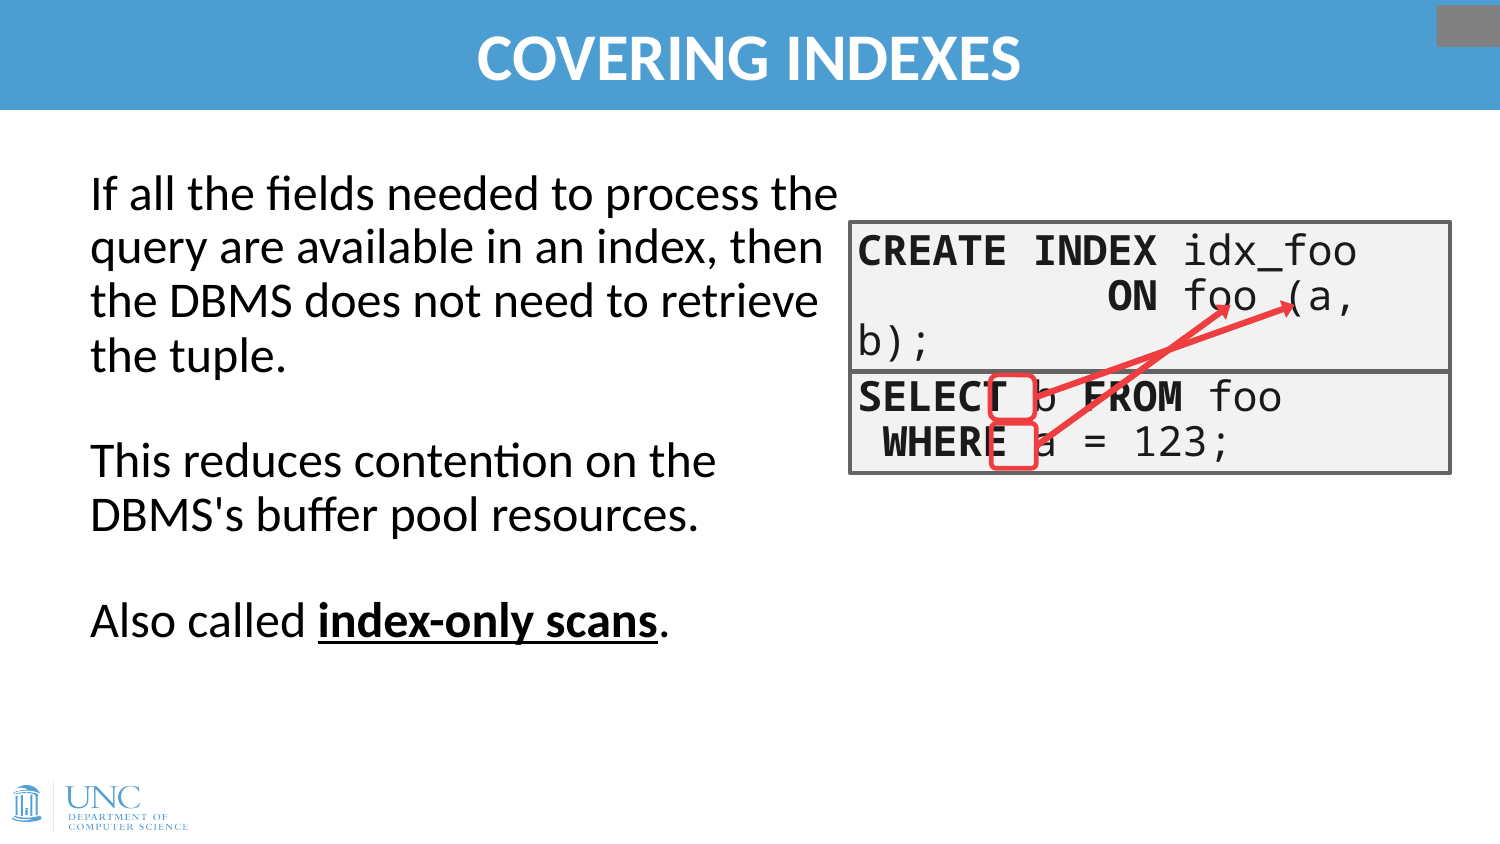

# COVERING INDEXES
64
If all the fields needed to process the query are available in an index, then the DBMS does not need to retrieve the tuple.

This reduces contention on the DBMS's buffer pool resources.

Also called index-only scans.
CREATE INDEX idx_foo
          ON foo (a, b);
SELECT b FROM foo
 WHERE a = 123;